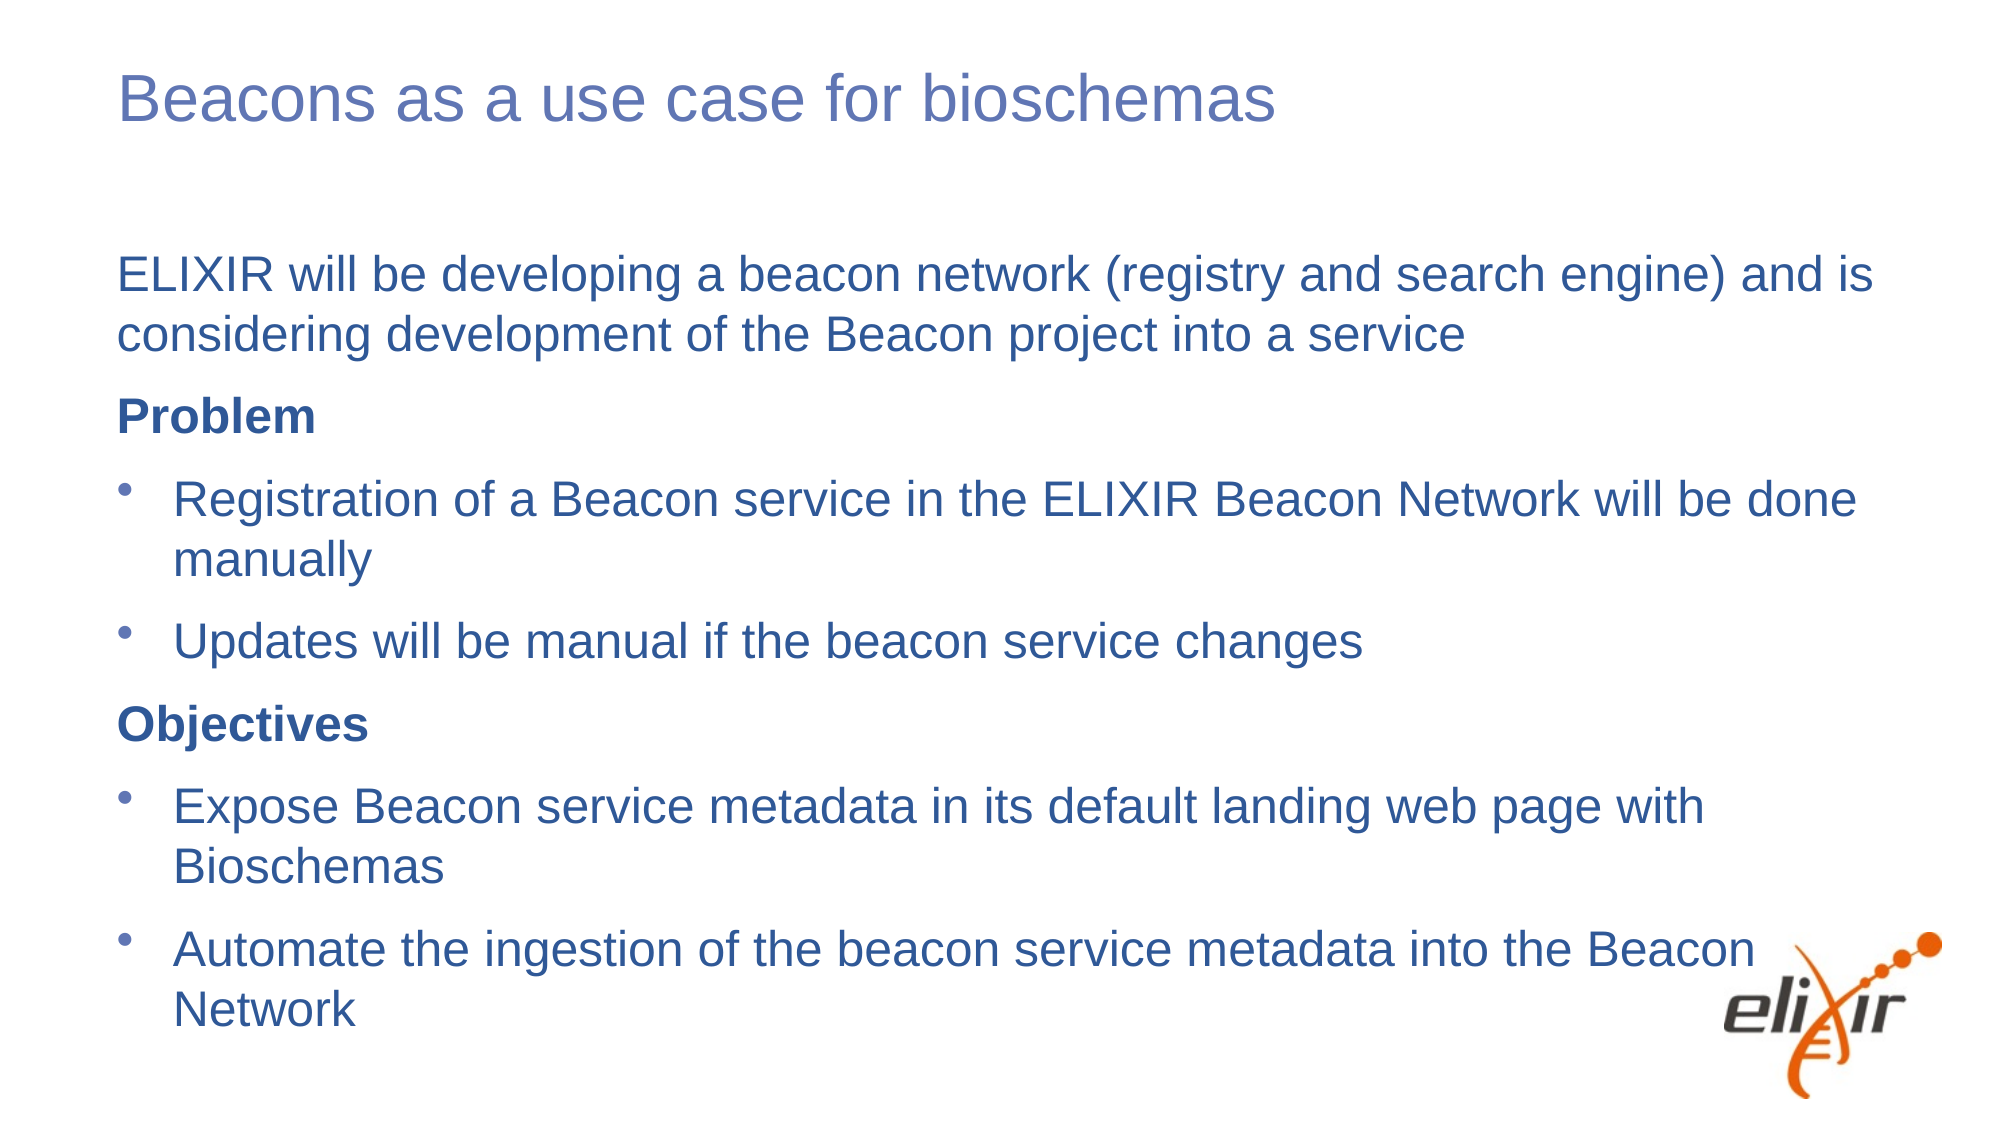

# Beacons as a use case for bioschemas
ELIXIR will be developing a beacon network (registry and search engine) and is considering development of the Beacon project into a service
Problem
Registration of a Beacon service in the ELIXIR Beacon Network will be done manually
Updates will be manual if the beacon service changes
Objectives
Expose Beacon service metadata in its default landing web page with Bioschemas
Automate the ingestion of the beacon service metadata into the Beacon Network